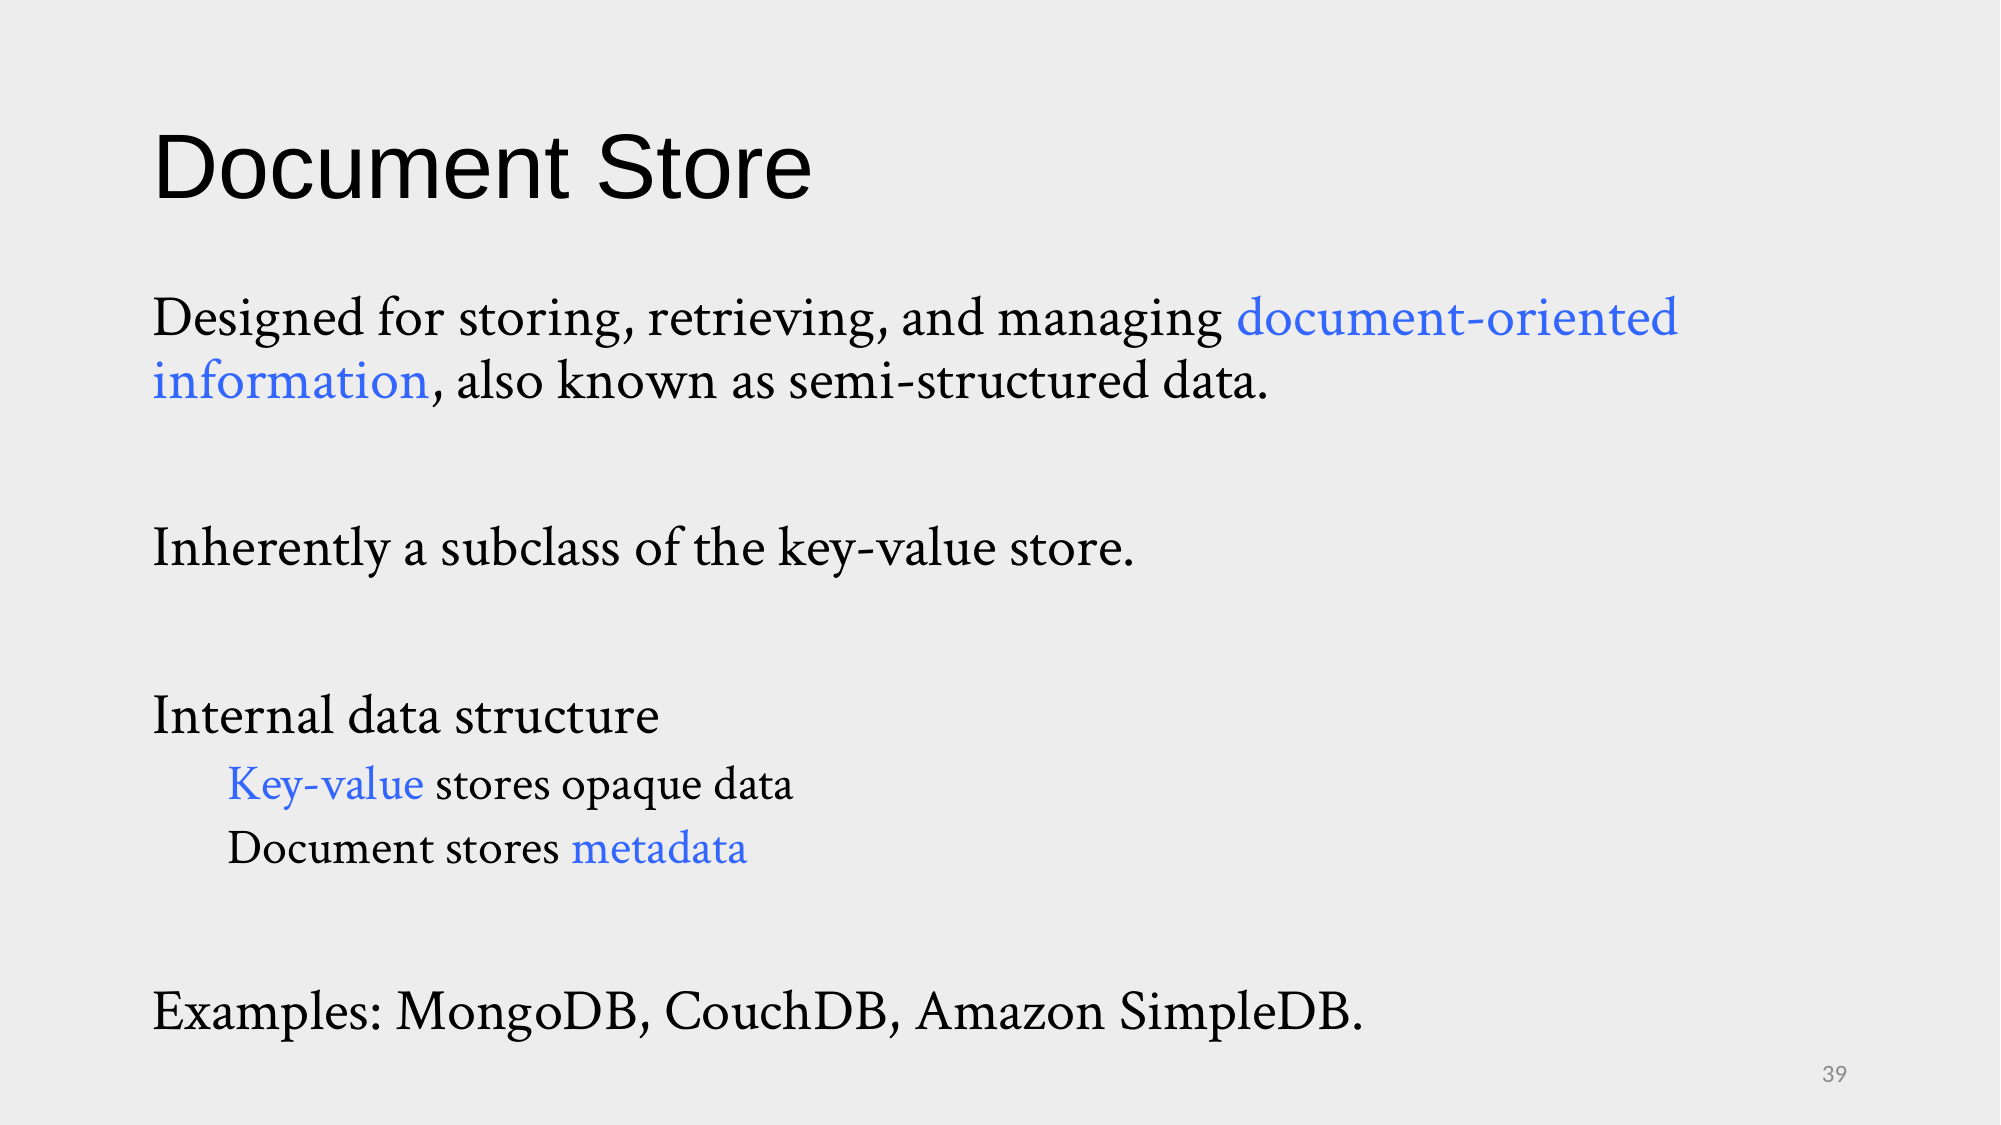

# Document Store
Designed for storing, retrieving, and managing document-oriented information, also known as semi-structured data.

Inherently a subclass of the key-value store.

Internal data structure
Key-value stores opaque data
Document stores metadata

Examples: MongoDB, CouchDB, Amazon SimpleDB.
39